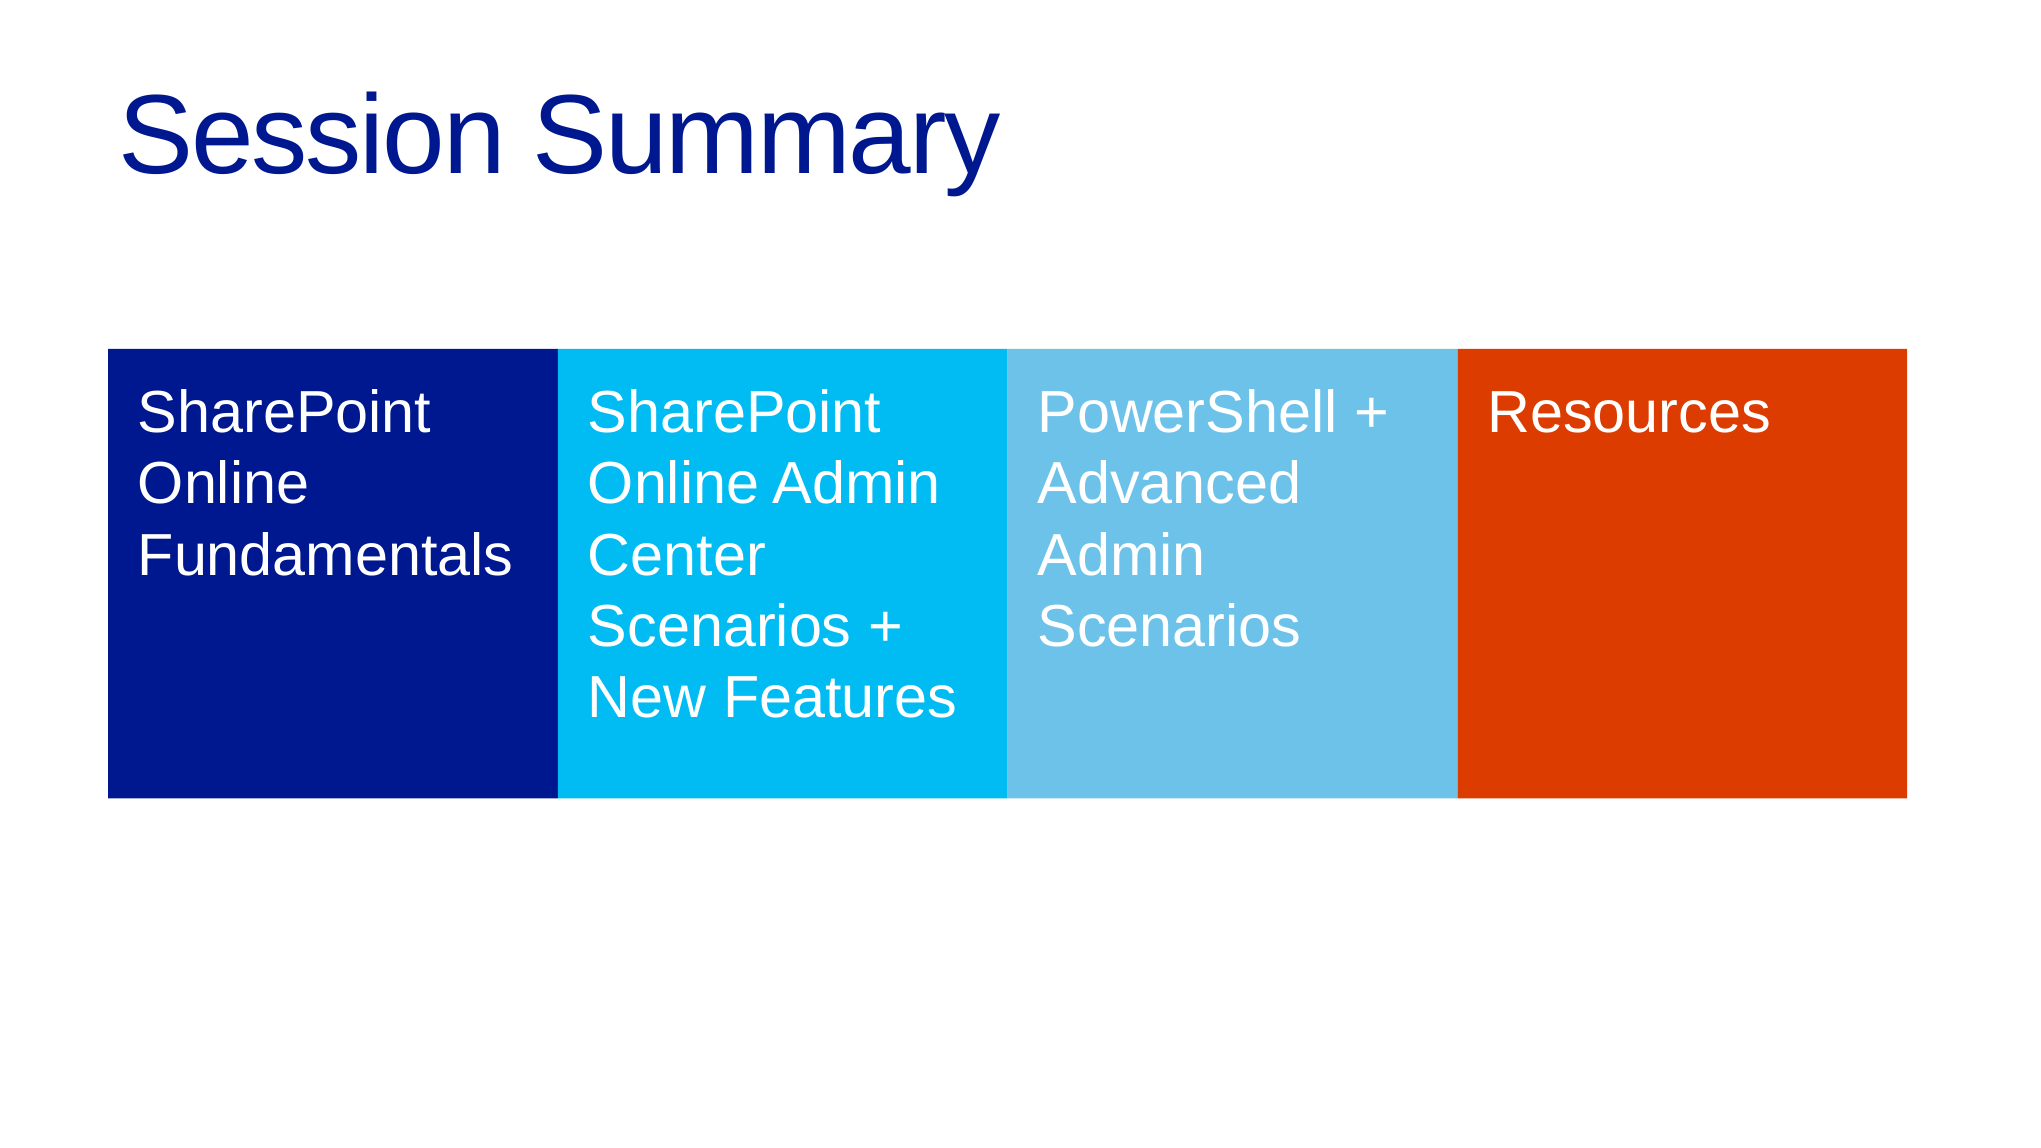

# Session Summary
SharePoint Online Fundamentals
SharePoint Online Admin Center Scenarios + New Features
PowerShell + Advanced Admin Scenarios
Resources